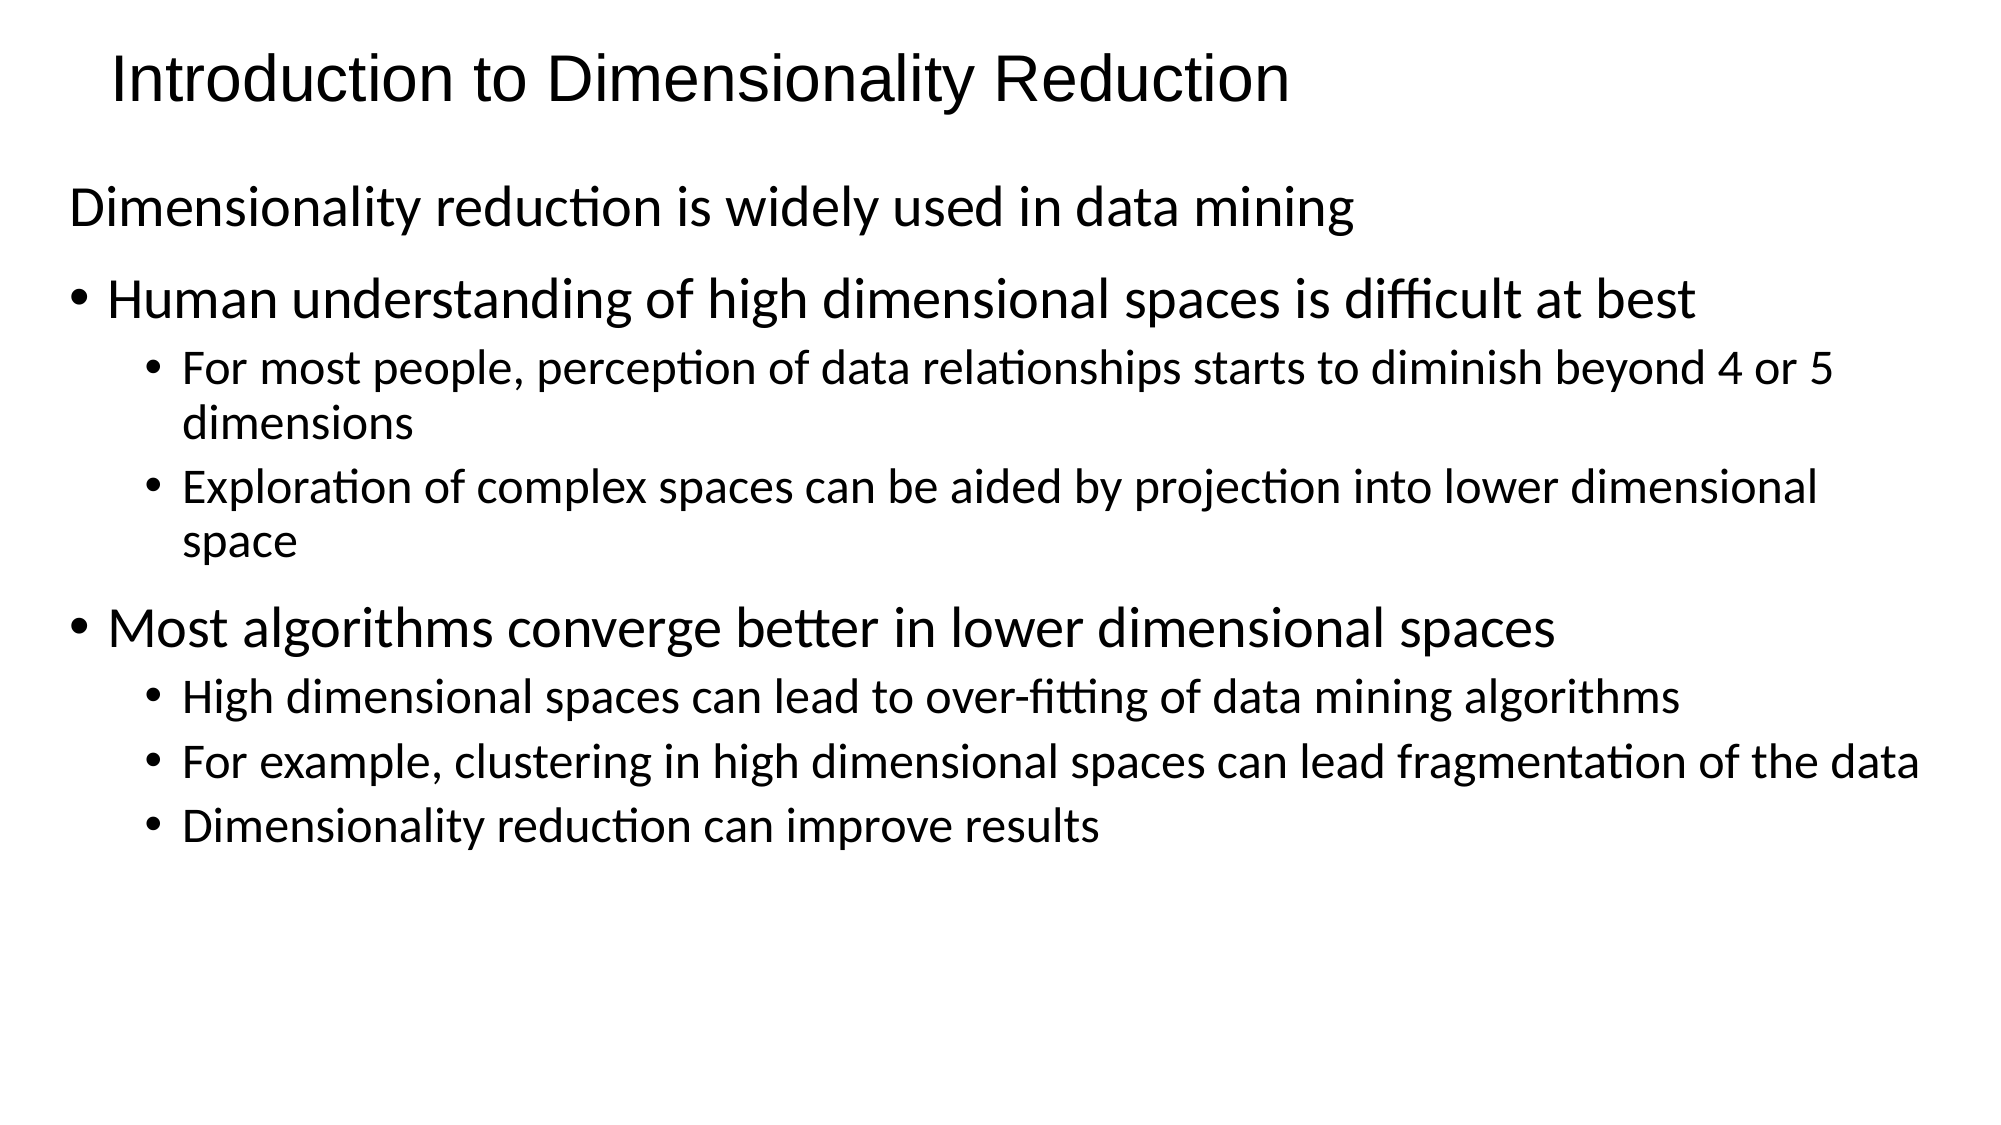

# Introduction to Dimensionality Reduction
Dimensionality reduction is widely used in data mining
Human understanding of high dimensional spaces is difficult at best
For most people, perception of data relationships starts to diminish beyond 4 or 5  dimensions
Exploration of complex spaces can be aided by projection into lower dimensional space
Most algorithms converge better in lower dimensional spaces
High dimensional spaces can lead to over-fitting of data mining algorithms
For example, clustering in high dimensional spaces can lead fragmentation of the data
Dimensionality reduction can improve results